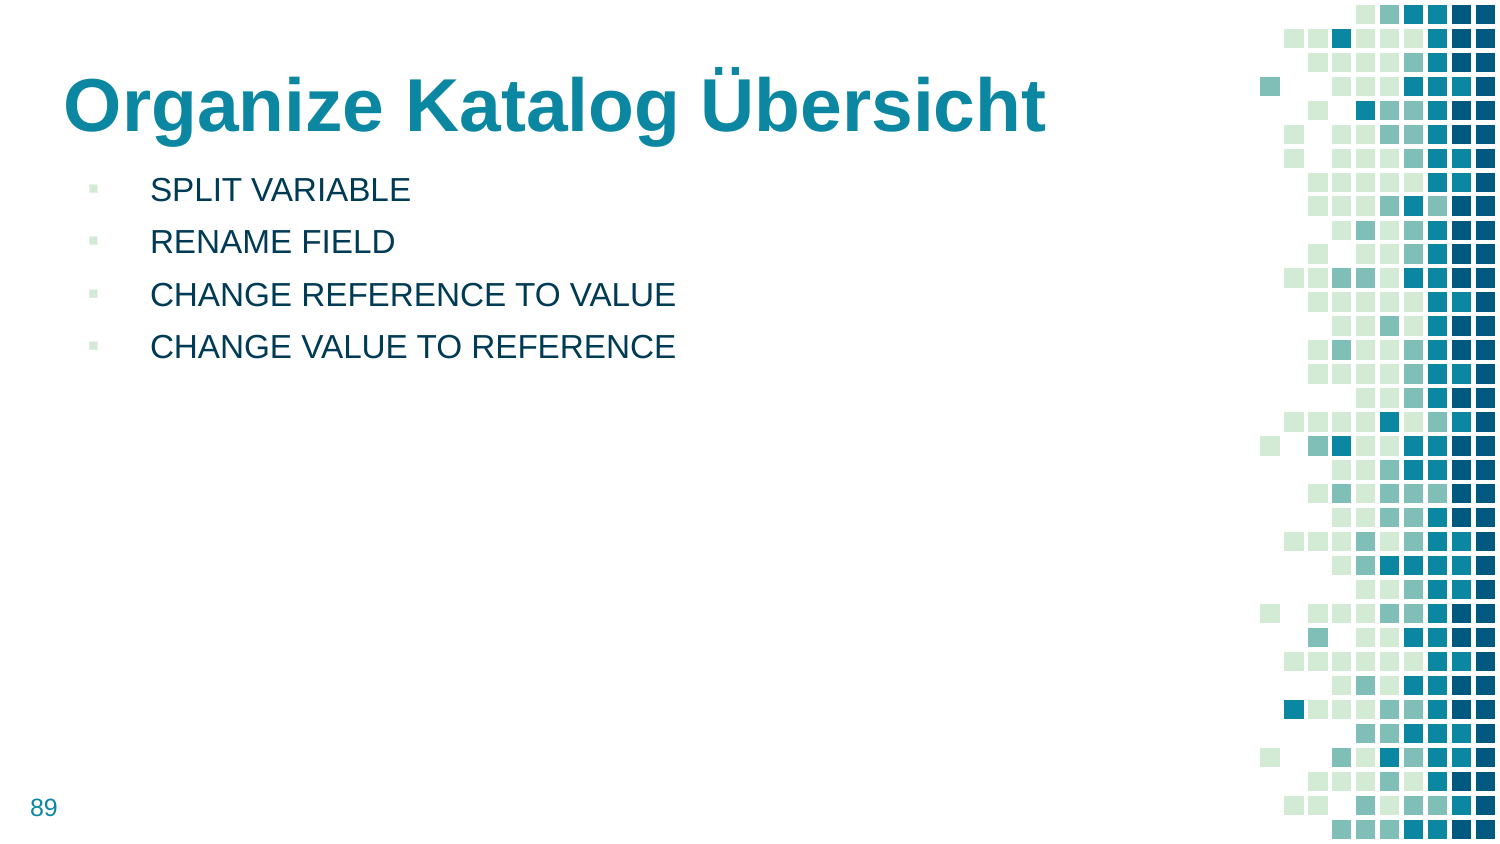

# Organize Katalog Übersicht
SPLIT VARIABLE
RENAME FIELD
CHANGE REFERENCE TO VALUE
CHANGE VALUE TO REFERENCE

89